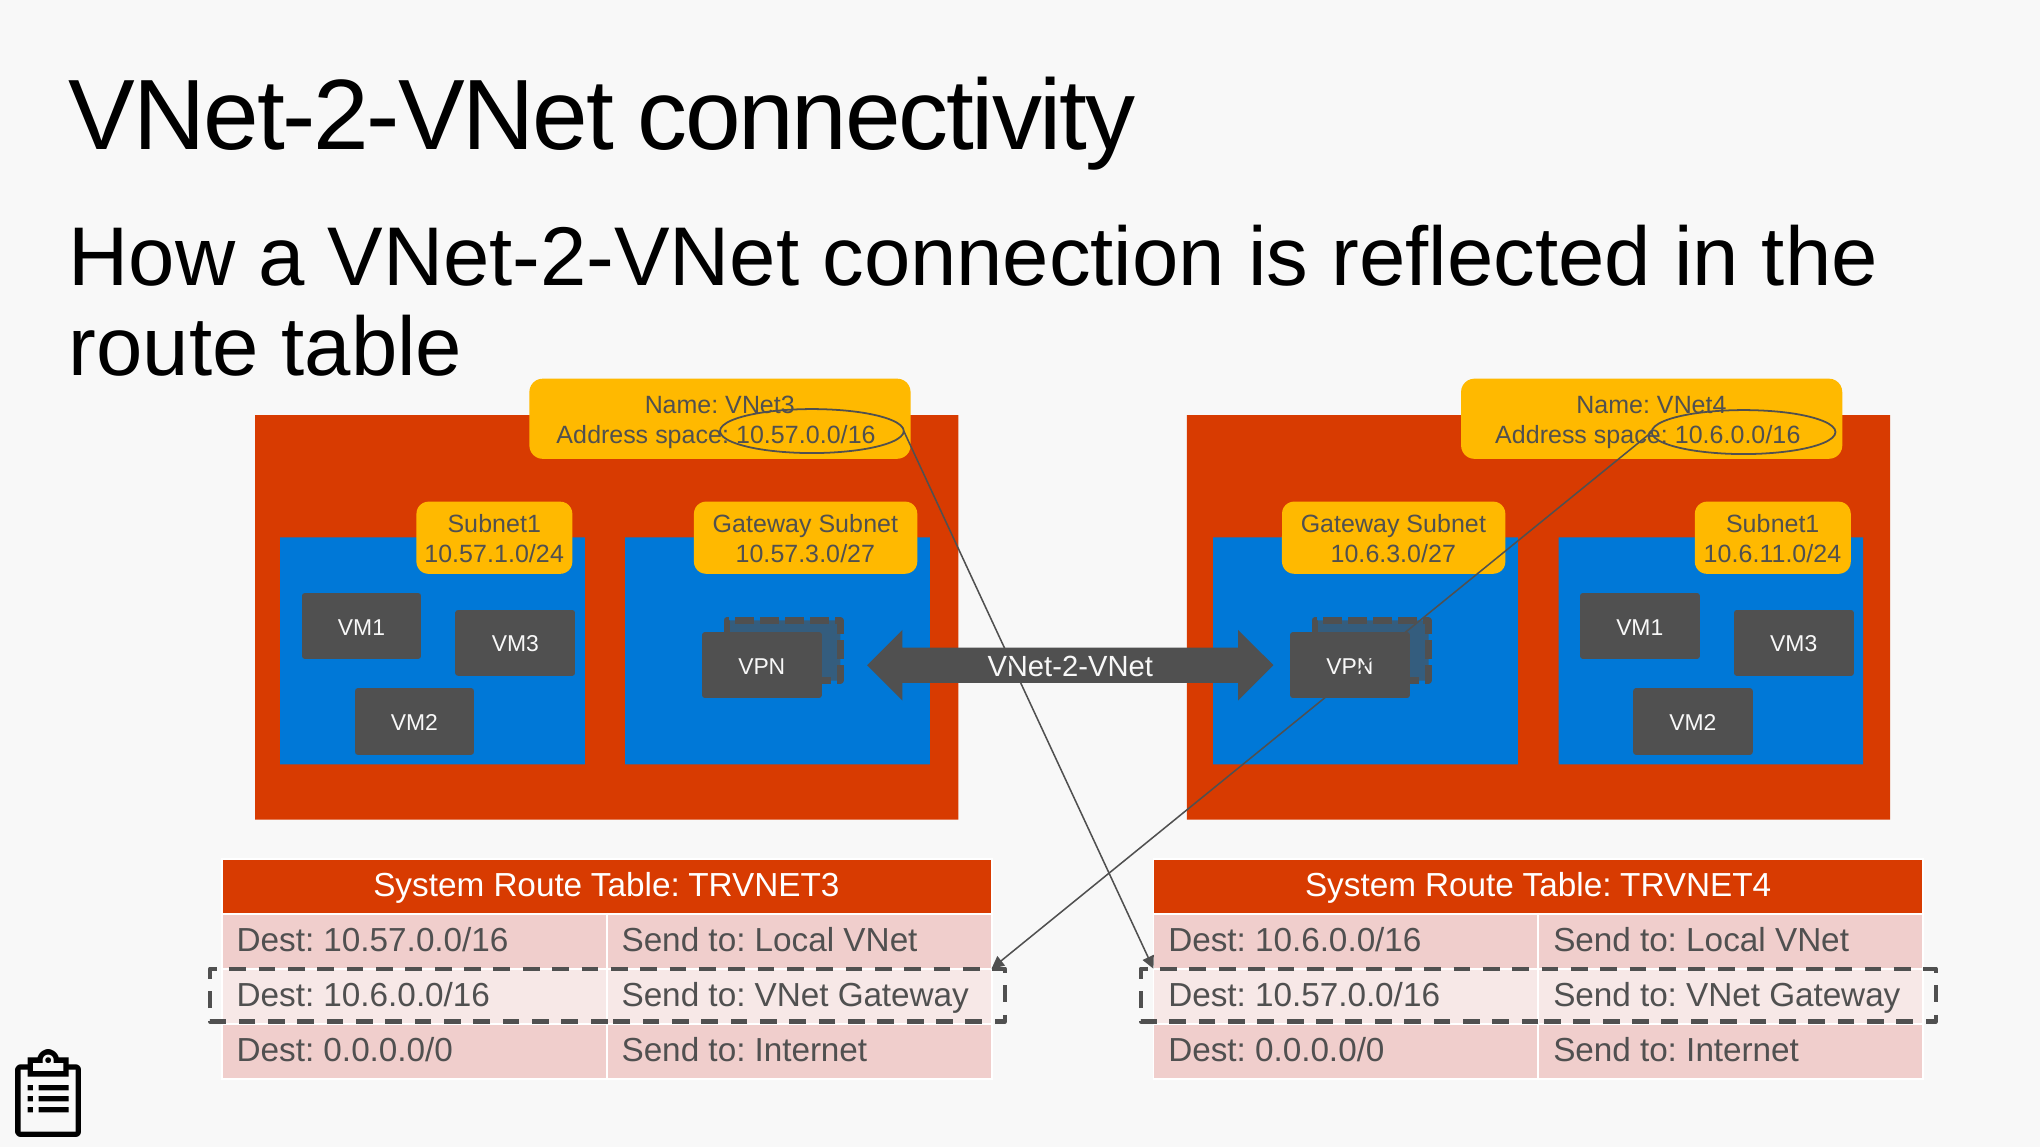

# VNet-2-VNet connectivity
How a VNet-2-VNet connection is reflected in the route table
Name: VNet3
Address space: 10.57.0.0/16
Name: VNet4
Address space: 10.6.0.0/16

Gateway Subnet
10.57.3.0/27
Gateway Subnet
10.6.3.0/27
Subnet1
10.57.1.0/24
Subnet1
10.6.11.0/24

VM1
VM1
VM3
VM3

VPN
VPN
VM2
VM2

VNet-2-VNet
| System Route Table: TRVNET3 |  |
| --- | --- |
| Dest: 10.57.0.0/16 | Send to: Local VNet |
| Dest: 10.6.0.0/16 | Send to: VNet Gateway |
| Dest: 0.0.0.0/0 | Send to: Internet |
| System Route Table: TRVNET4 |  |
| --- | --- |
| Dest: 10.6.0.0/16 | Send to: Local VNet |
| Dest: 10.57.0.0/16 | Send to: VNet Gateway |
| Dest: 0.0.0.0/0 | Send to: Internet |